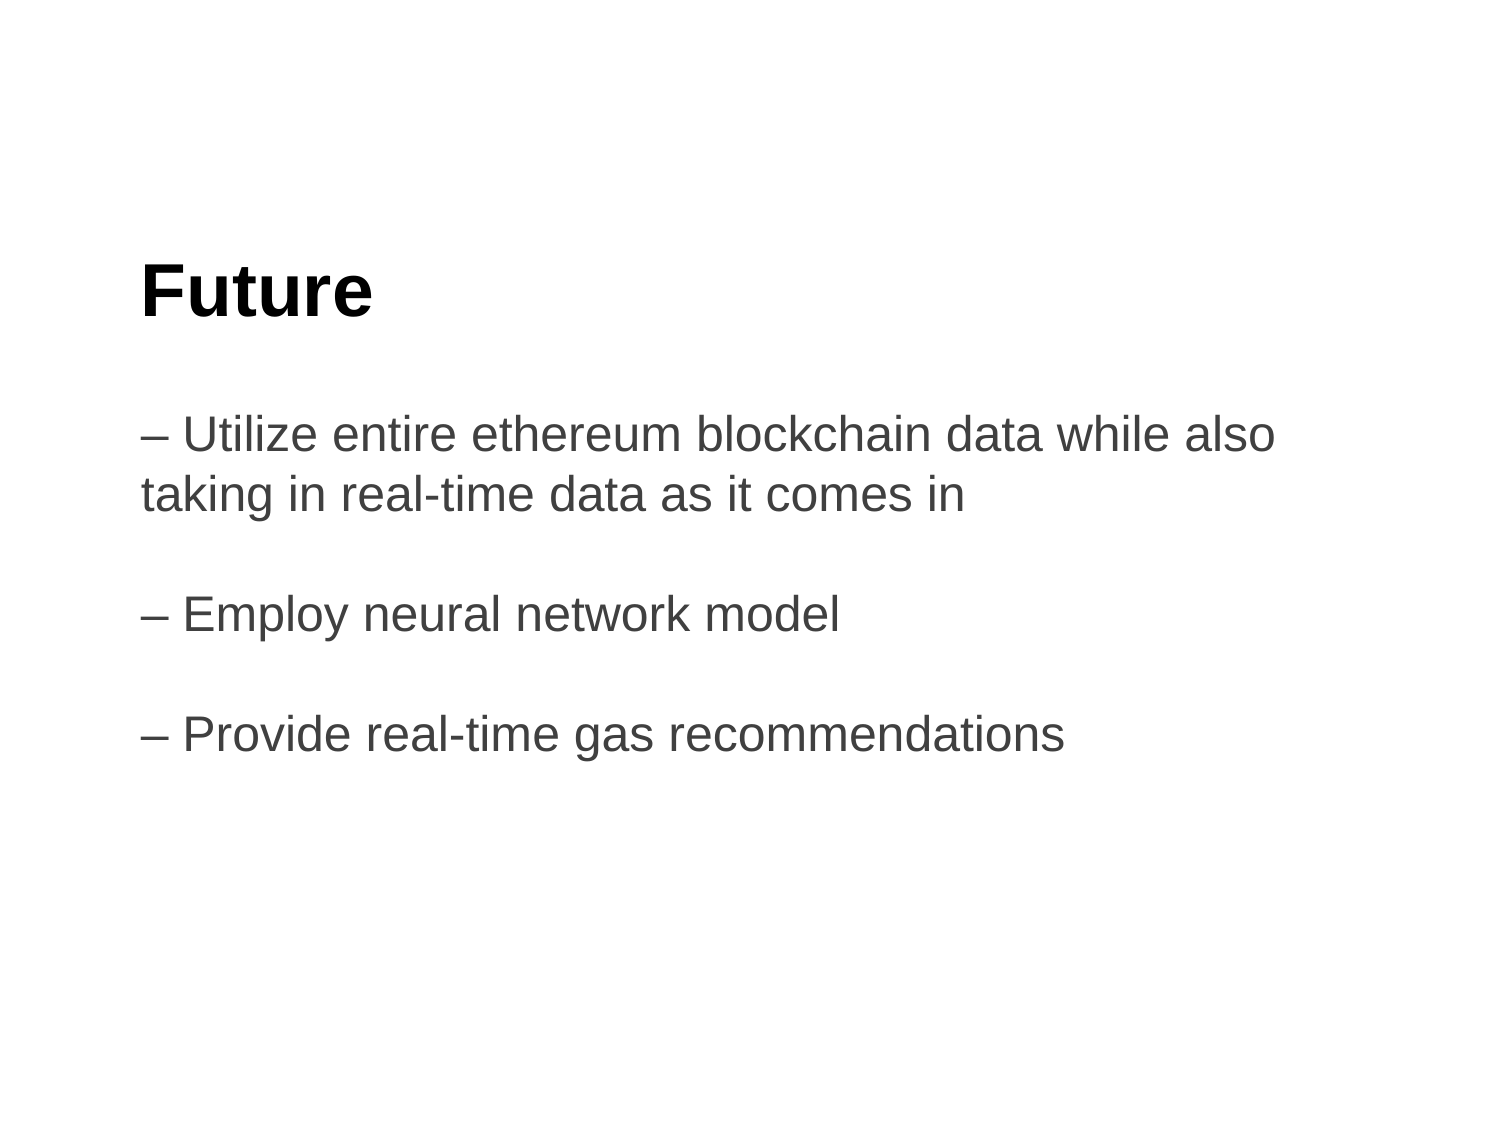

Future

– Utilize entire ethereum blockchain data while also taking in real-time data as it comes in

– Employ neural network model

– Provide real-time gas recommendations